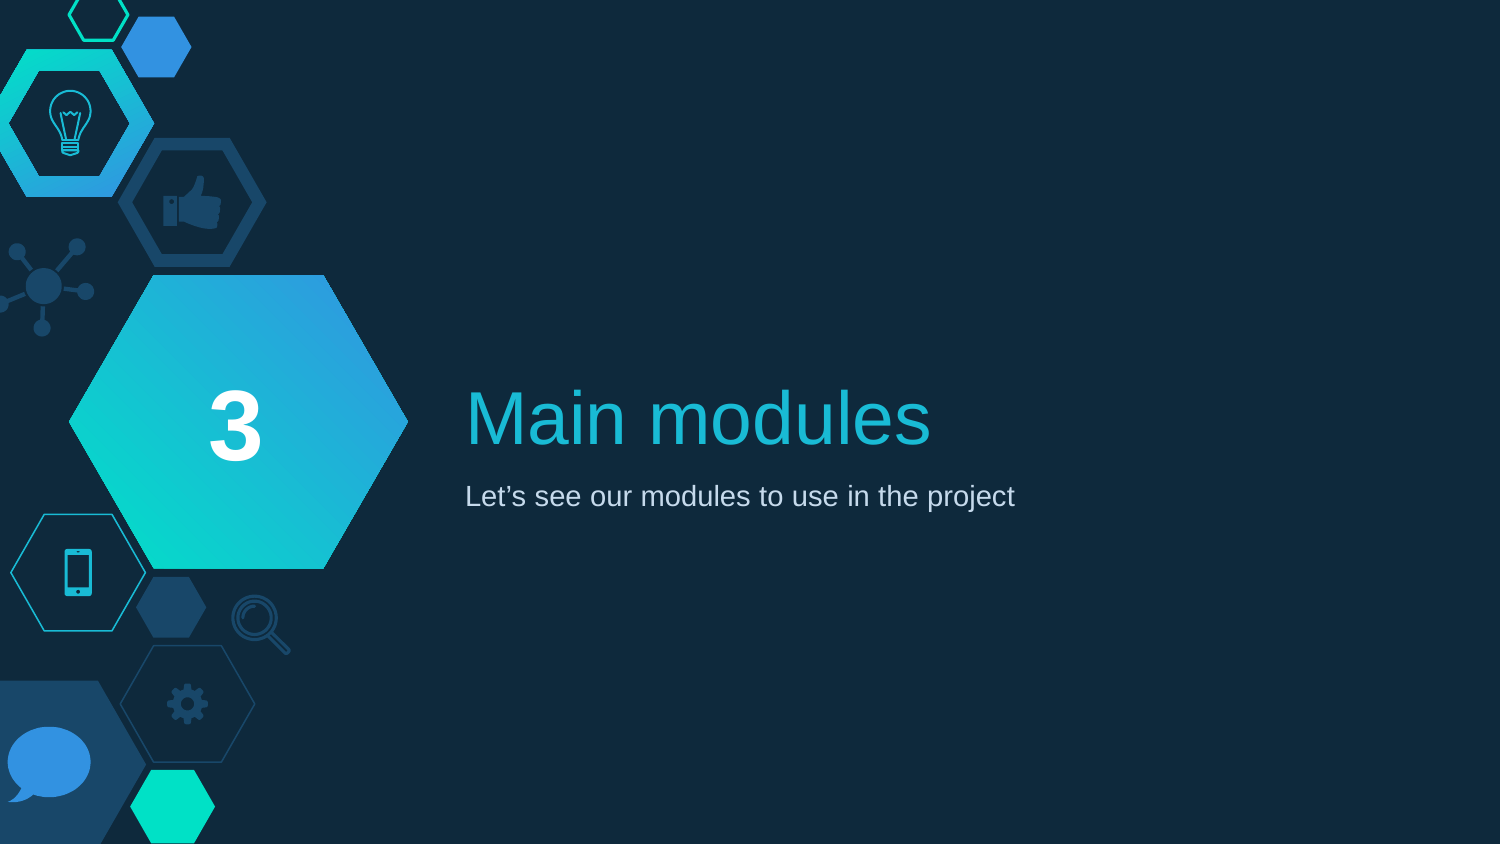

3
# Main modules
Let’s see our modules to use in the project